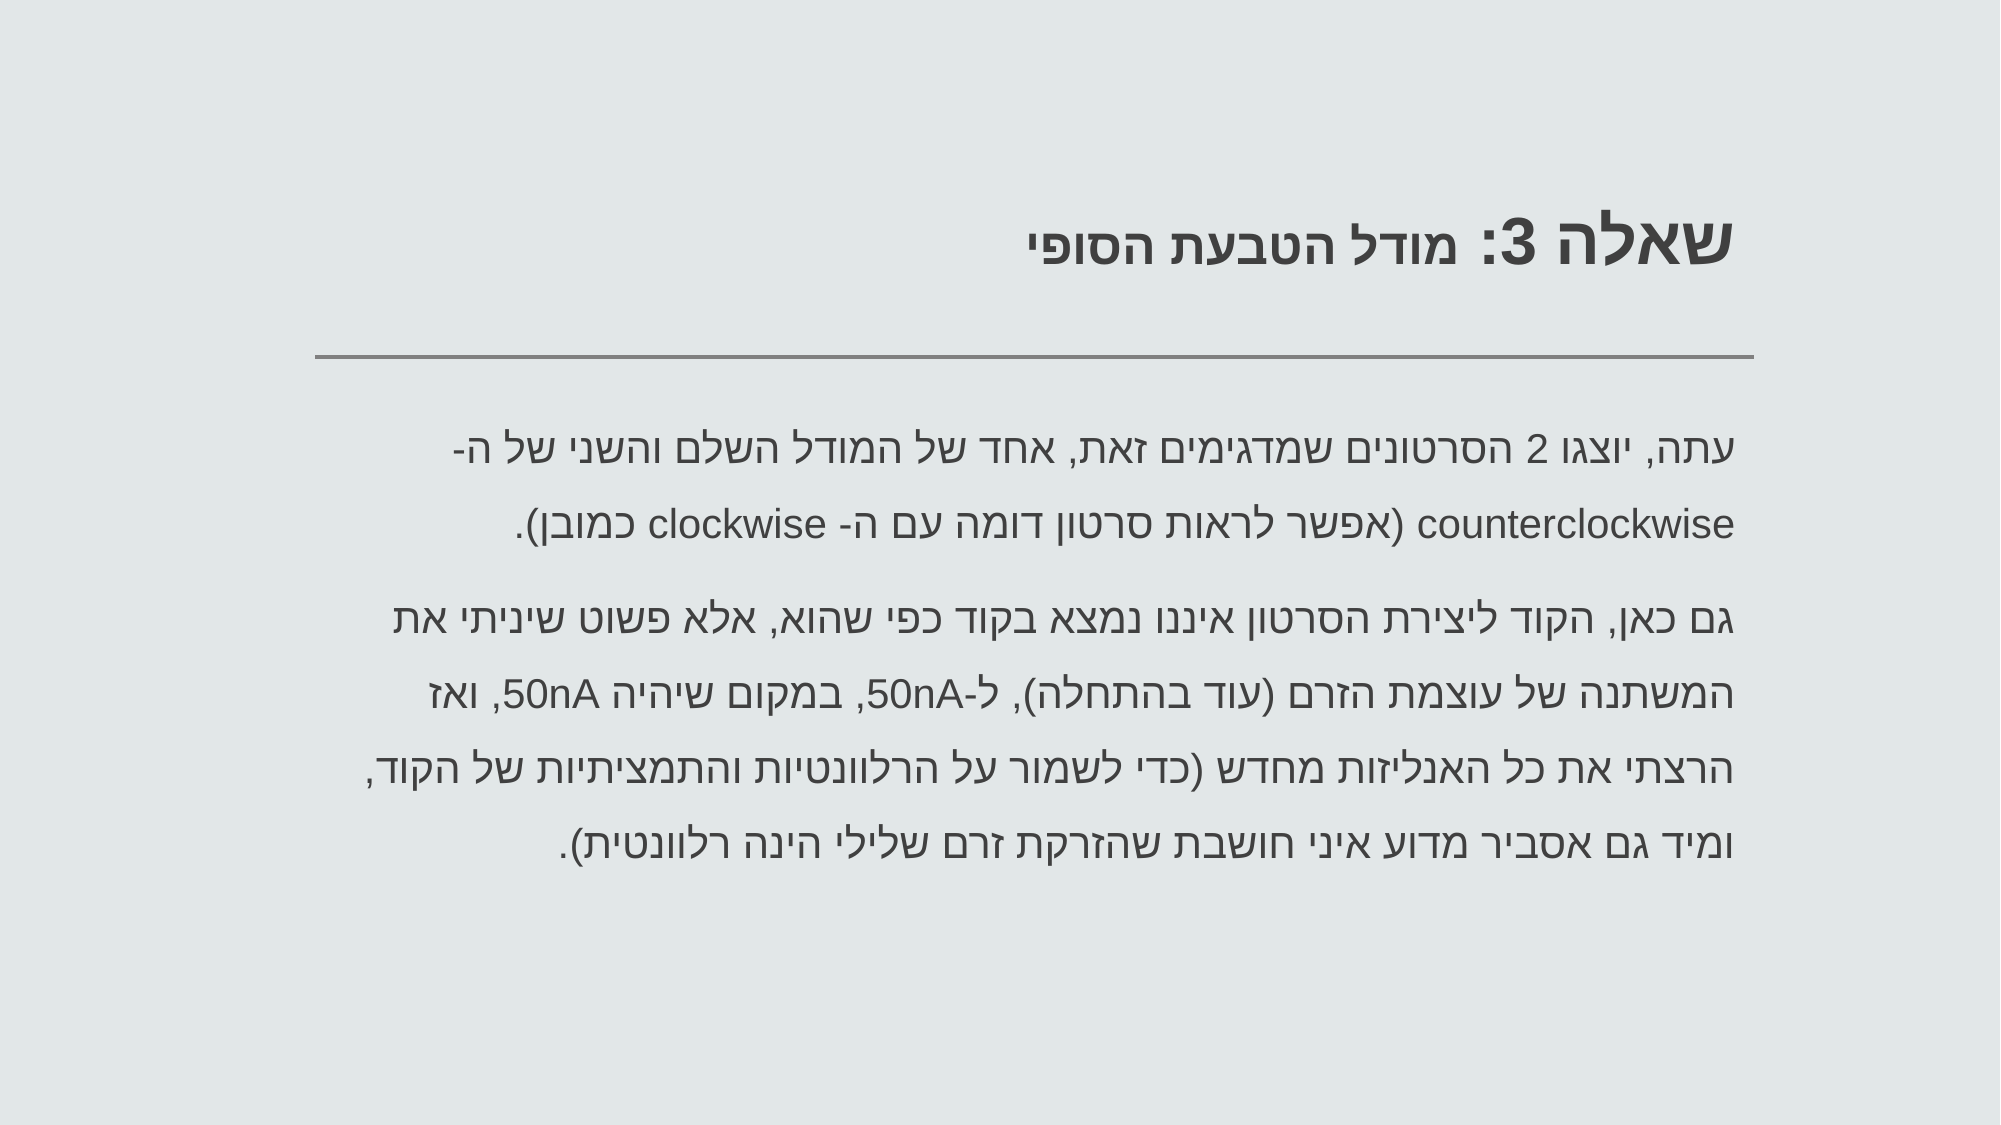

# שאלה 3: מודל הטבעת הסופי
עתה, יוצגו 2 הסרטונים שמדגימים זאת, אחד של המודל השלם והשני של ה- counterclockwise (אפשר לראות סרטון דומה עם ה- clockwise כמובן).
גם כאן, הקוד ליצירת הסרטון איננו נמצא בקוד כפי שהוא, אלא פשוט שיניתי את המשתנה של עוצמת הזרם (עוד בהתחלה), ל-50nA, במקום שיהיה 50nA, ואז הרצתי את כל האנליזות מחדש (כדי לשמור על הרלוונטיות והתמציתיות של הקוד, ומיד גם אסביר מדוע איני חושבת שהזרקת זרם שלילי הינה רלוונטית).